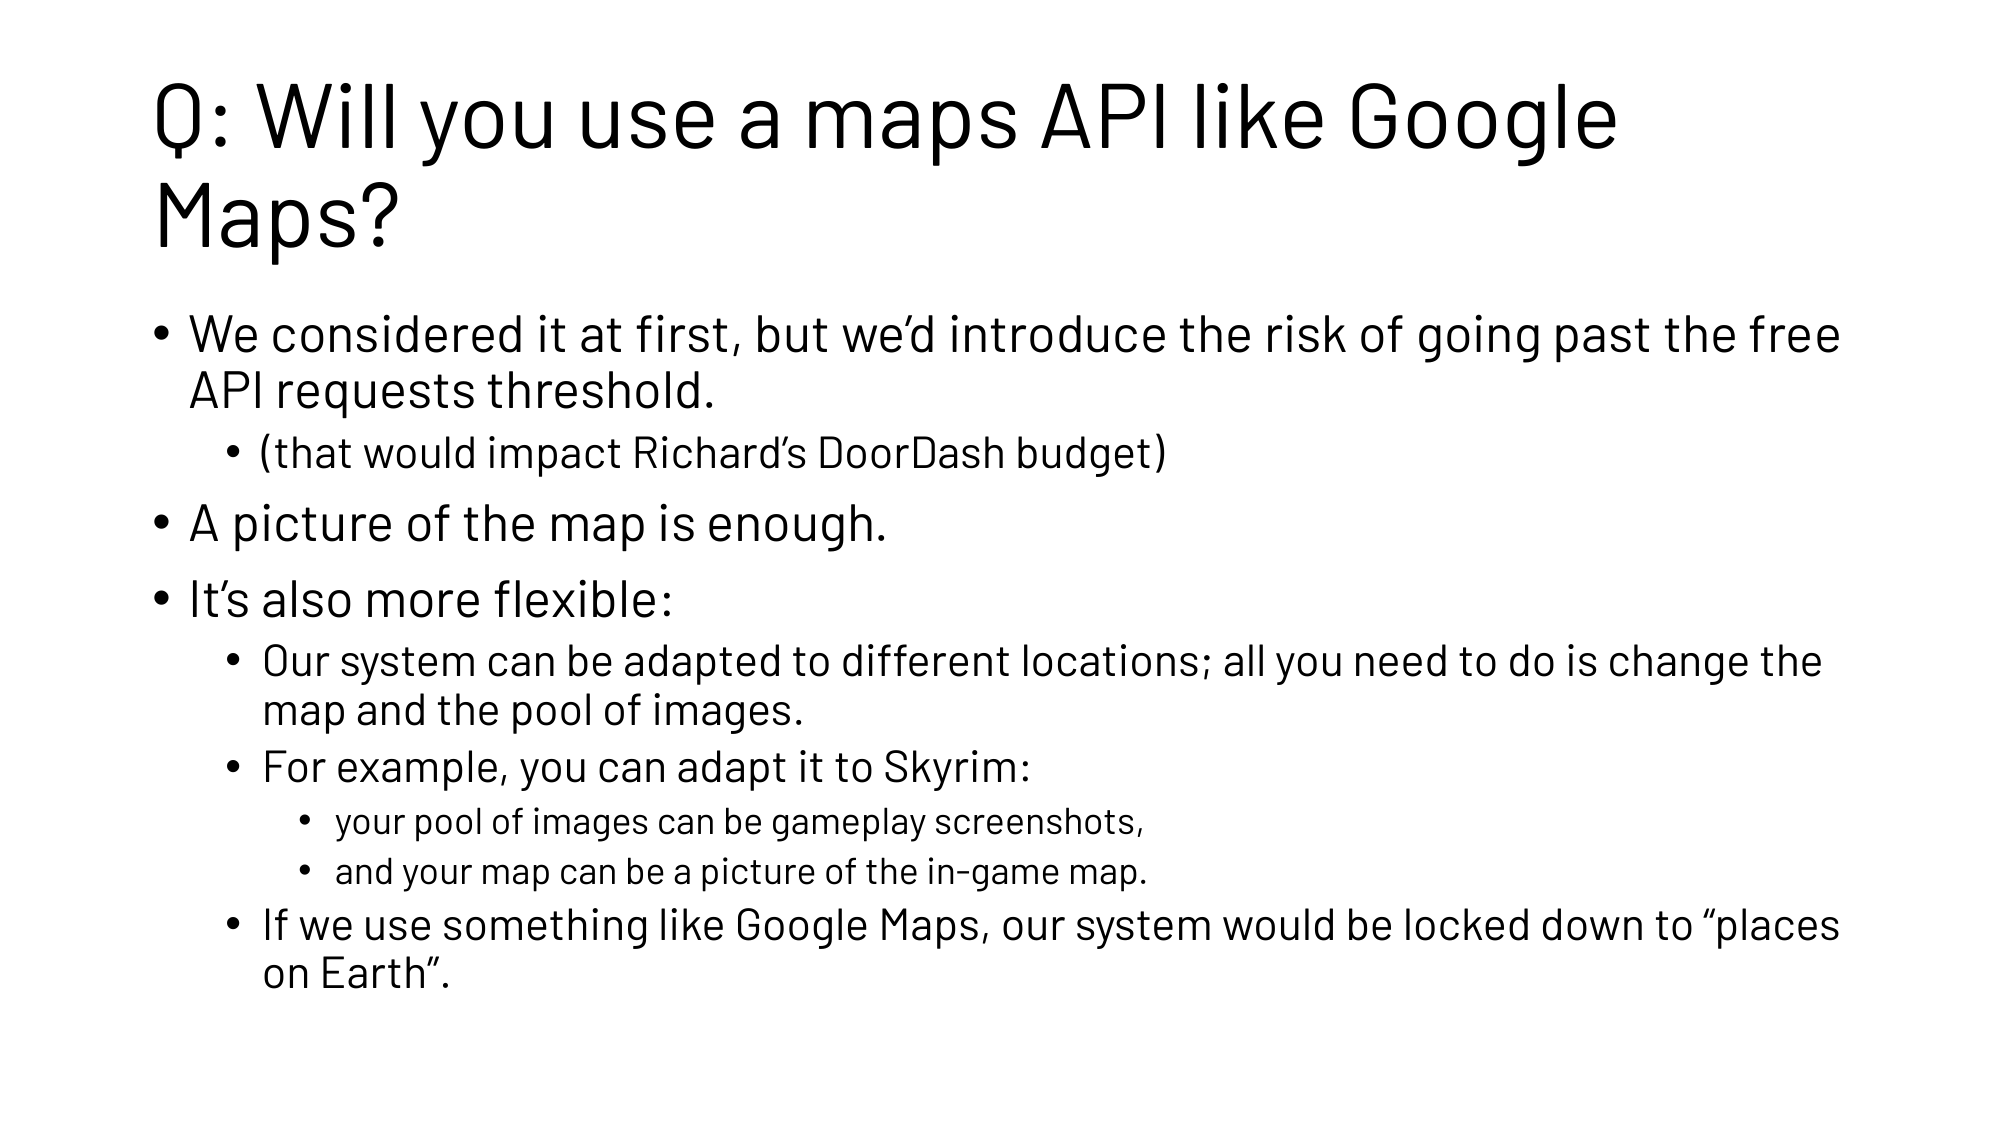

# Q: Will you use a maps API like Google Maps?
We considered it at first, but we’d introduce the risk of going past the free API requests threshold.
(that would impact Richard’s DoorDash budget)
A picture of the map is enough.
It’s also more flexible:
Our system can be adapted to different locations; all you need to do is change the map and the pool of images.
For example, you can adapt it to Skyrim:
your pool of images can be gameplay screenshots,
and your map can be a picture of the in-game map.
If we use something like Google Maps, our system would be locked down to “places on Earth”.